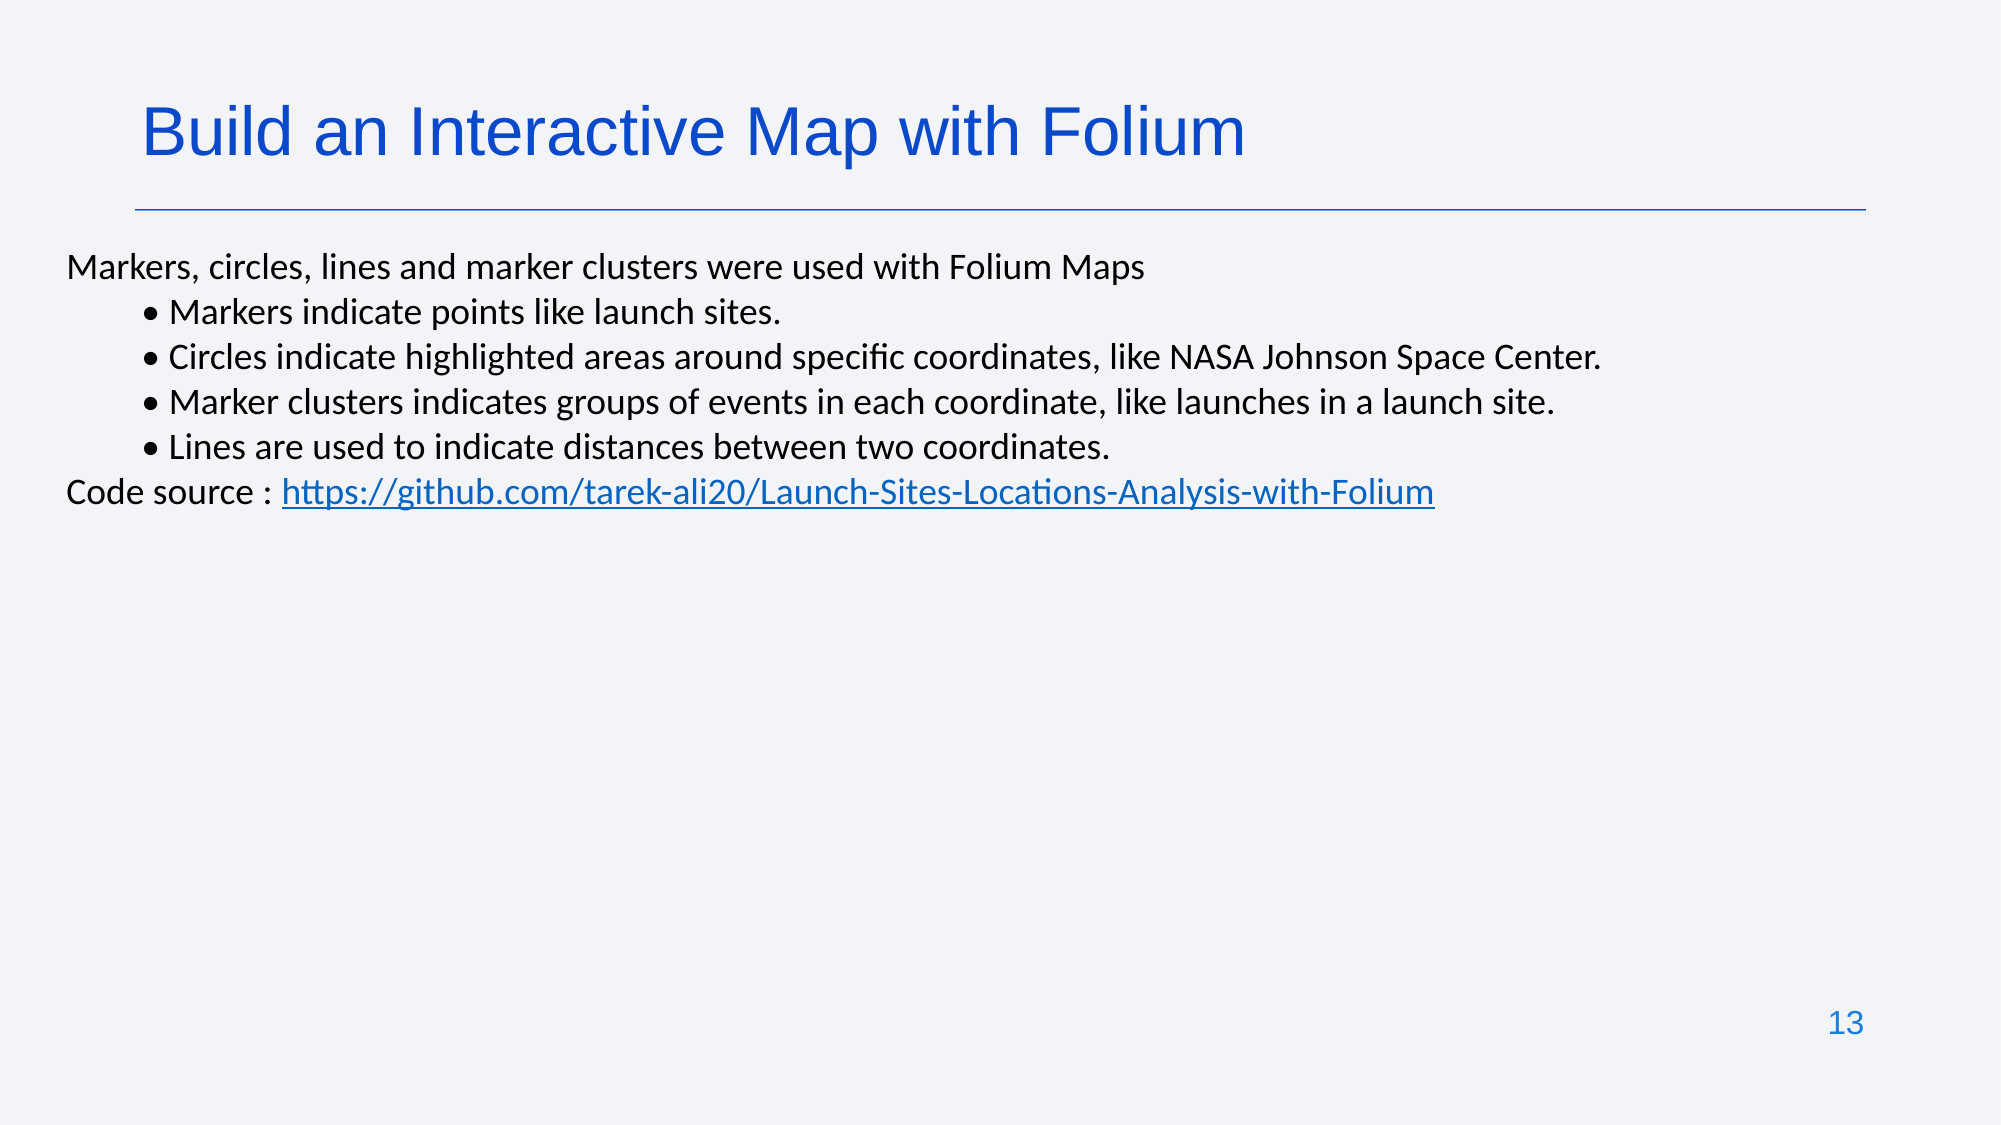

Build an Interactive Map with Folium
Markers, circles, lines and marker clusters were used with Folium Maps
• Markers indicate points like launch sites.
• Circles indicate highlighted areas around specific coordinates, like NASA Johnson Space Center.
• Marker clusters indicates groups of events in each coordinate, like launches in a launch site.
• Lines are used to indicate distances between two coordinates.
Code source : https://github.com/tarek-ali20/Launch-Sites-Locations-Analysis-with-Folium

13